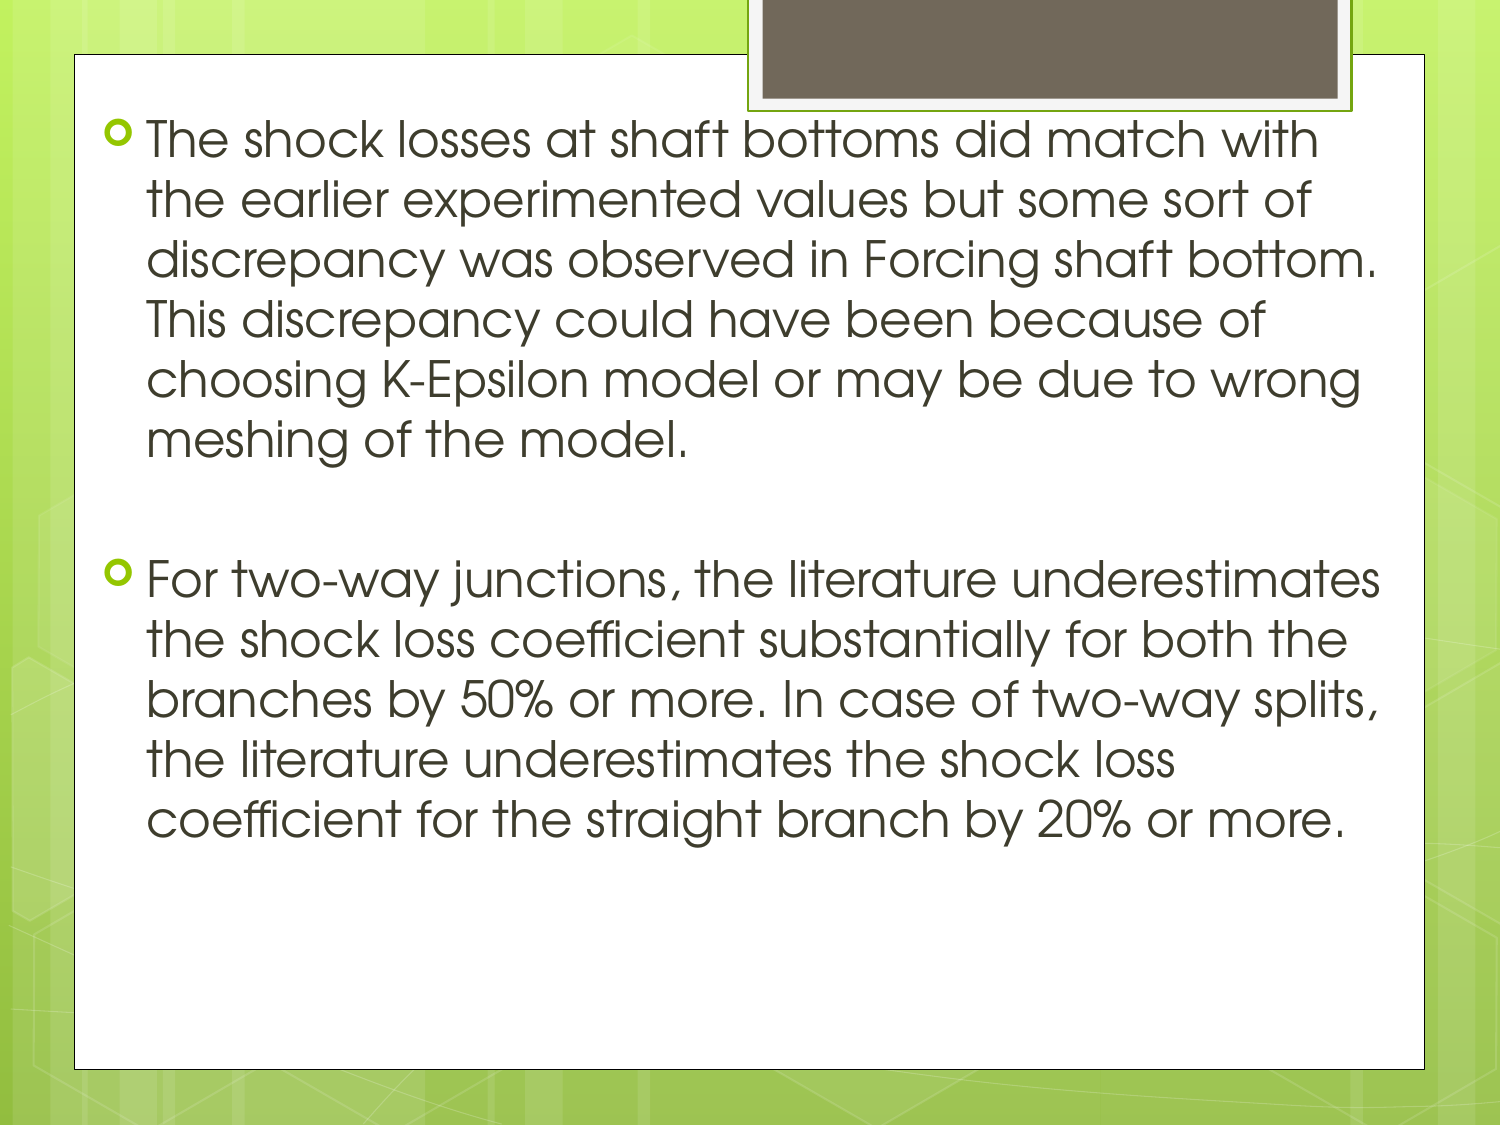

The shock losses at shaft bottoms did match with the earlier experimented values but some sort of discrepancy was observed in Forcing shaft bottom. This discrepancy could have been because of choosing K-Epsilon model or may be due to wrong meshing of the model.

For two-way junctions, the literature underestimates the shock loss coefficient substantially for both the branches by 50% or more. In case of two-way splits, the literature underestimates the shock loss coefficient for the straight branch by 20% or more.